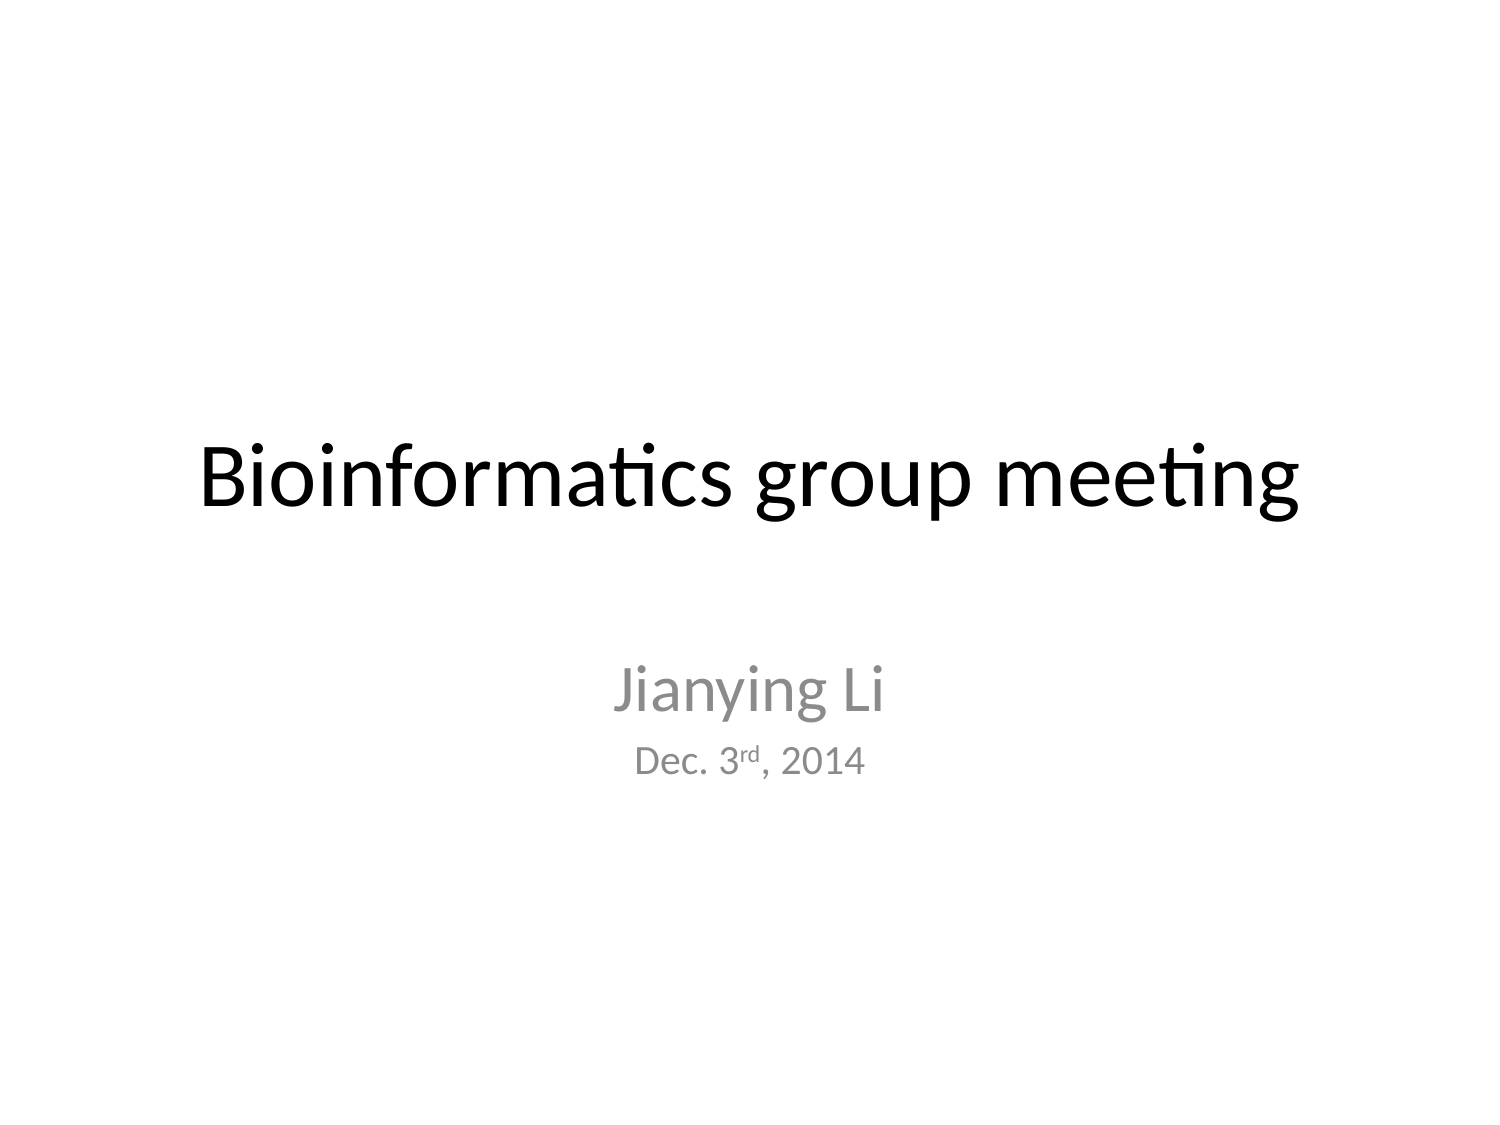

# Bioinformatics group meeting
Jianying Li
Dec. 3rd, 2014